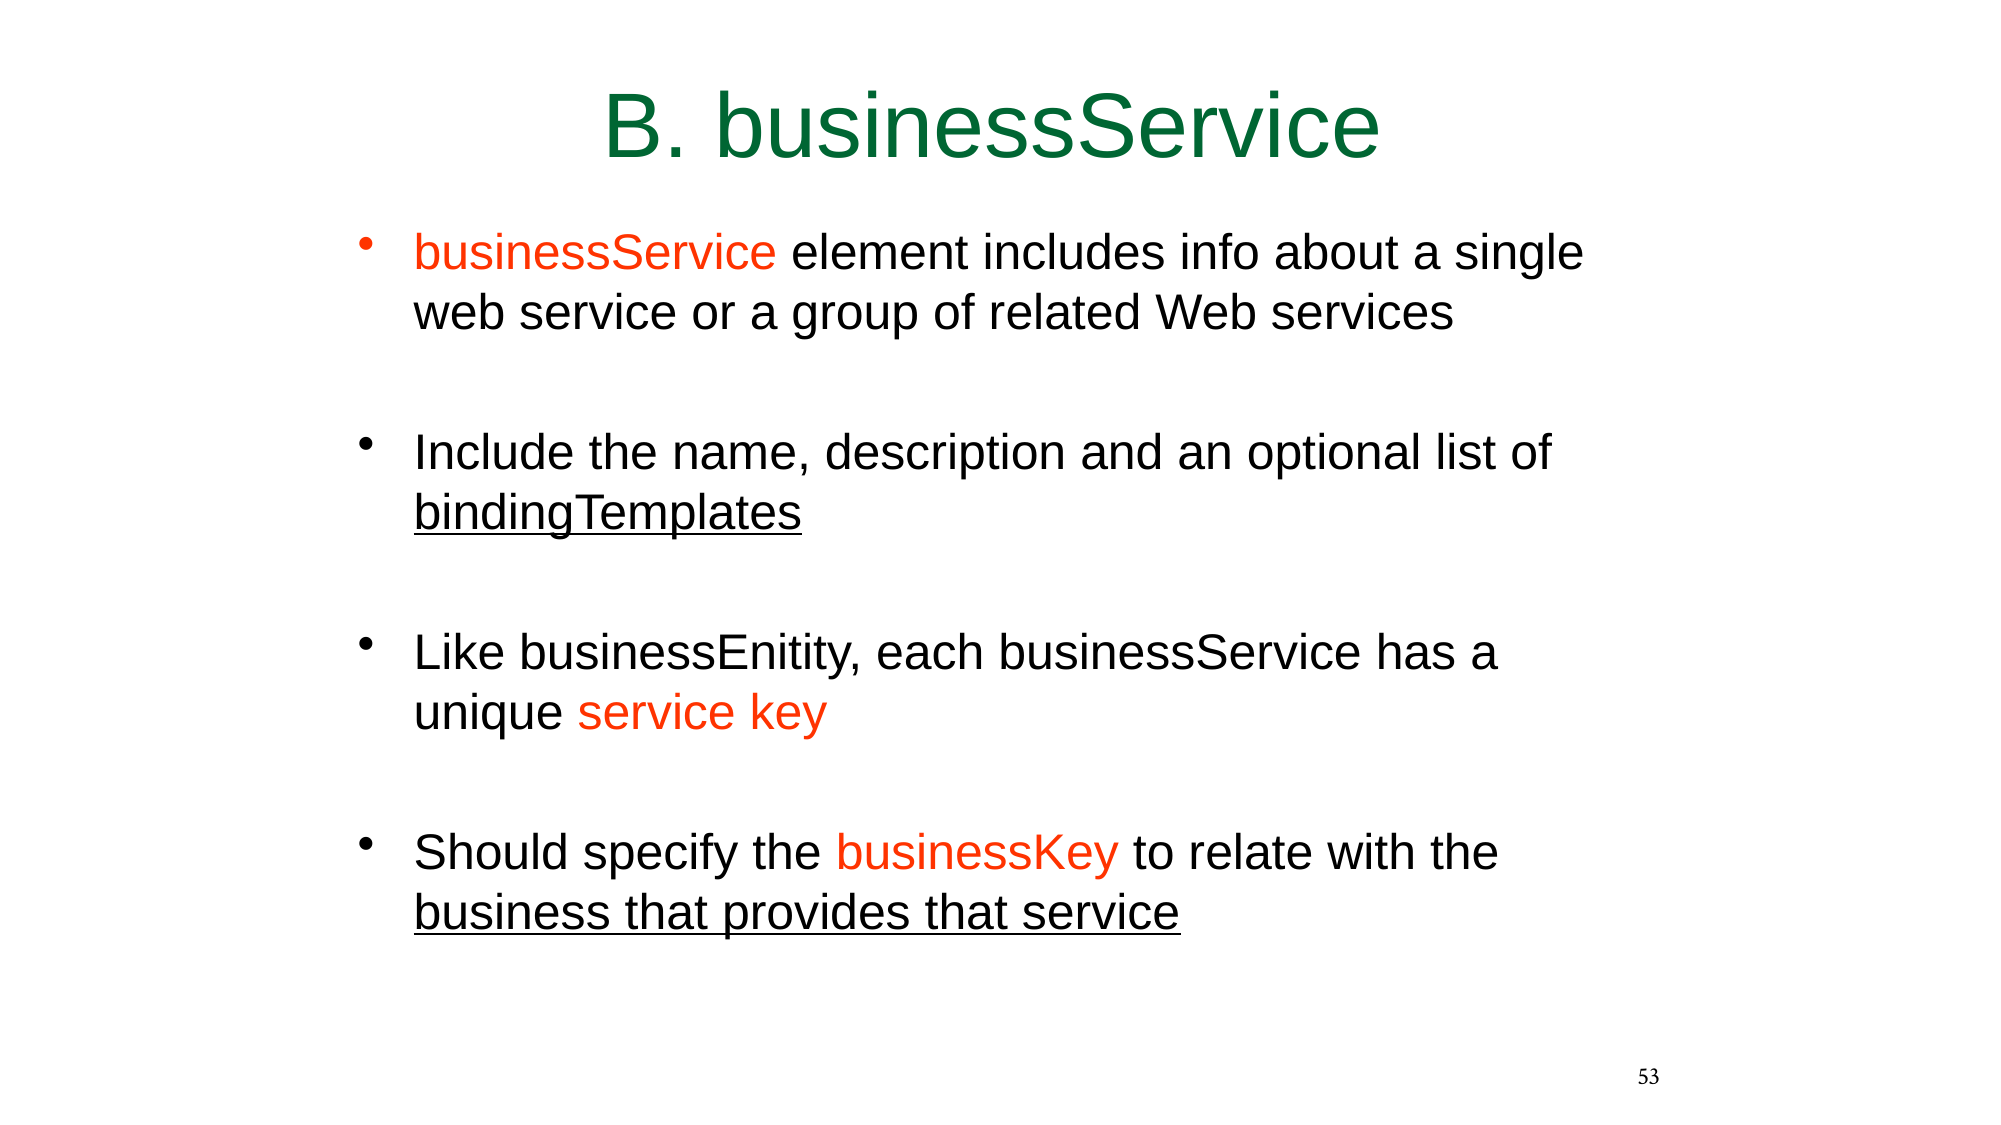

B. businessService
businessService element includes info about a single web service or a group of related Web services

Include the name, description and an optional list of bindingTemplates

Like businessEnitity, each businessService has a unique service key

Should specify the businessKey to relate with the business that provides that service

53